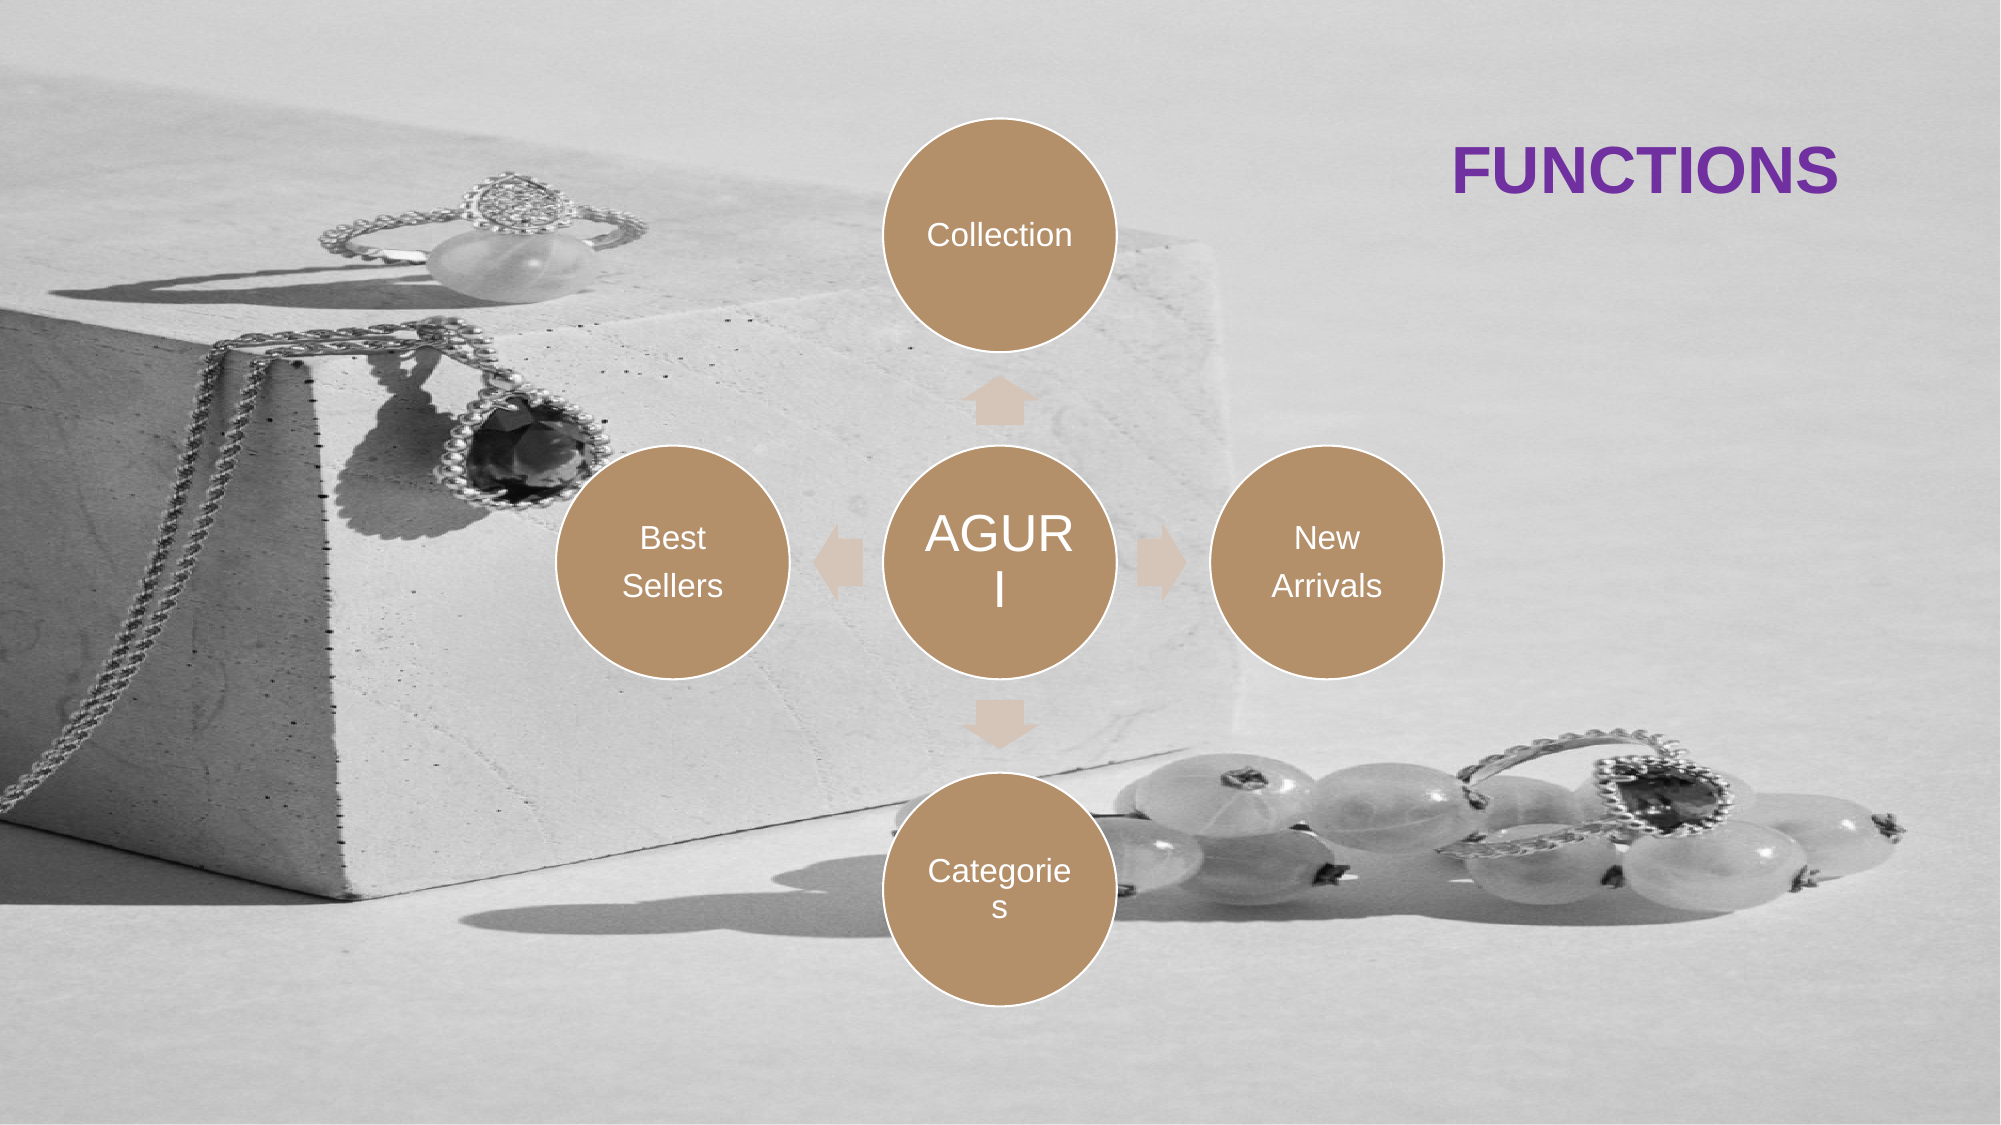

# Functions
AGURI

Collection

New
Arrivals

Categories

Best
Sellers